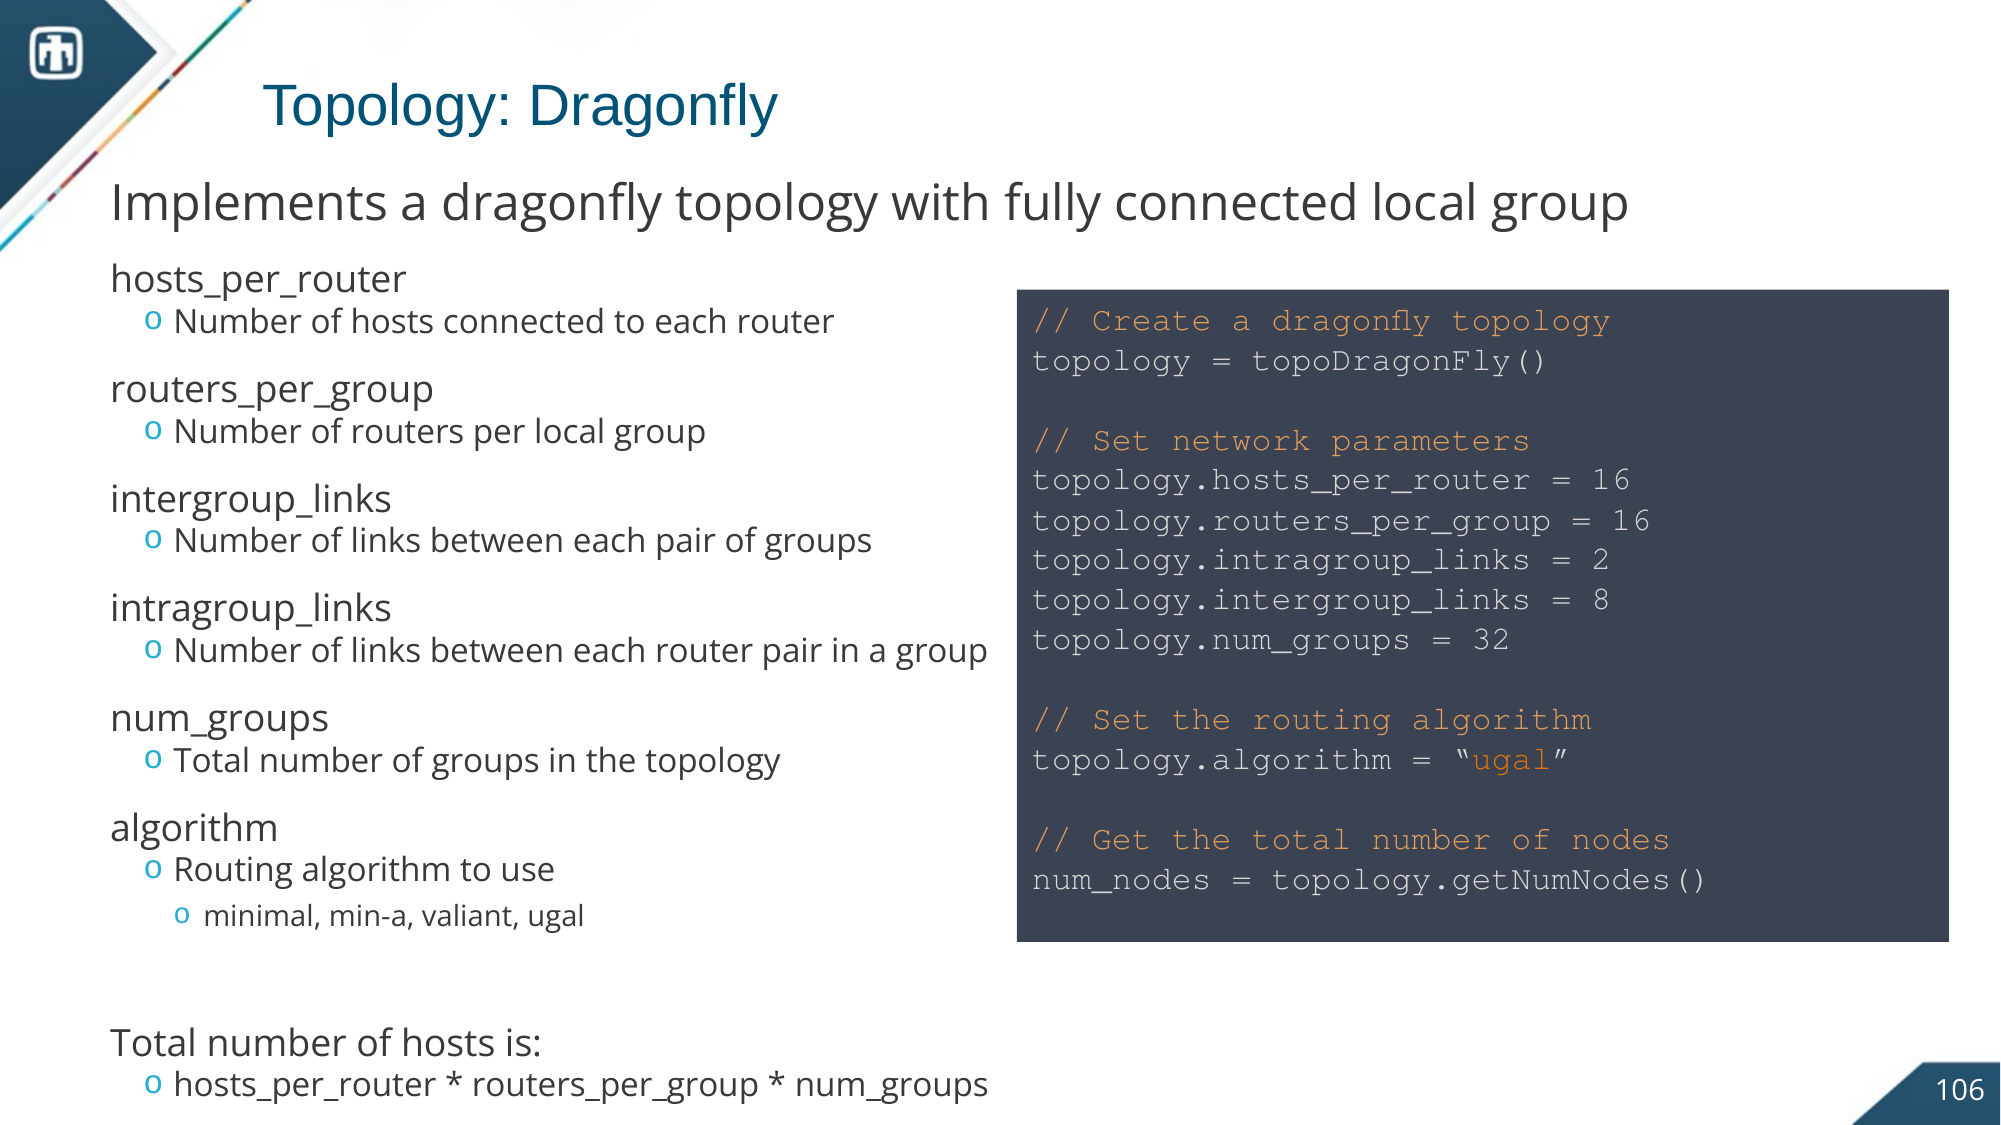

# Topology: Dragonfly
Implements a dragonfly topology with fully connected local group
hosts_per_router
Number of hosts connected to each router
routers_per_group
Number of routers per local group
intergroup_links
Number of links between each pair of groups
intragroup_links
Number of links between each router pair in a group
num_groups
Total number of groups in the topology
algorithm
Routing algorithm to use
minimal, min-a, valiant, ugal

Total number of hosts is:
hosts_per_router * routers_per_group * num_groups
// Create a dragonfly topology
topology = topoDragonFly()

// Set network parameters
topology.hosts_per_router = 16
topology.routers_per_group = 16
topology.intragroup_links = 2
topology.intergroup_links = 8
topology.num_groups = 32

// Set the routing algorithm
topology.algorithm = “ugal”

// Get the total number of nodes
num_nodes = topology.getNumNodes()
106
SST Tutorial, April 2016